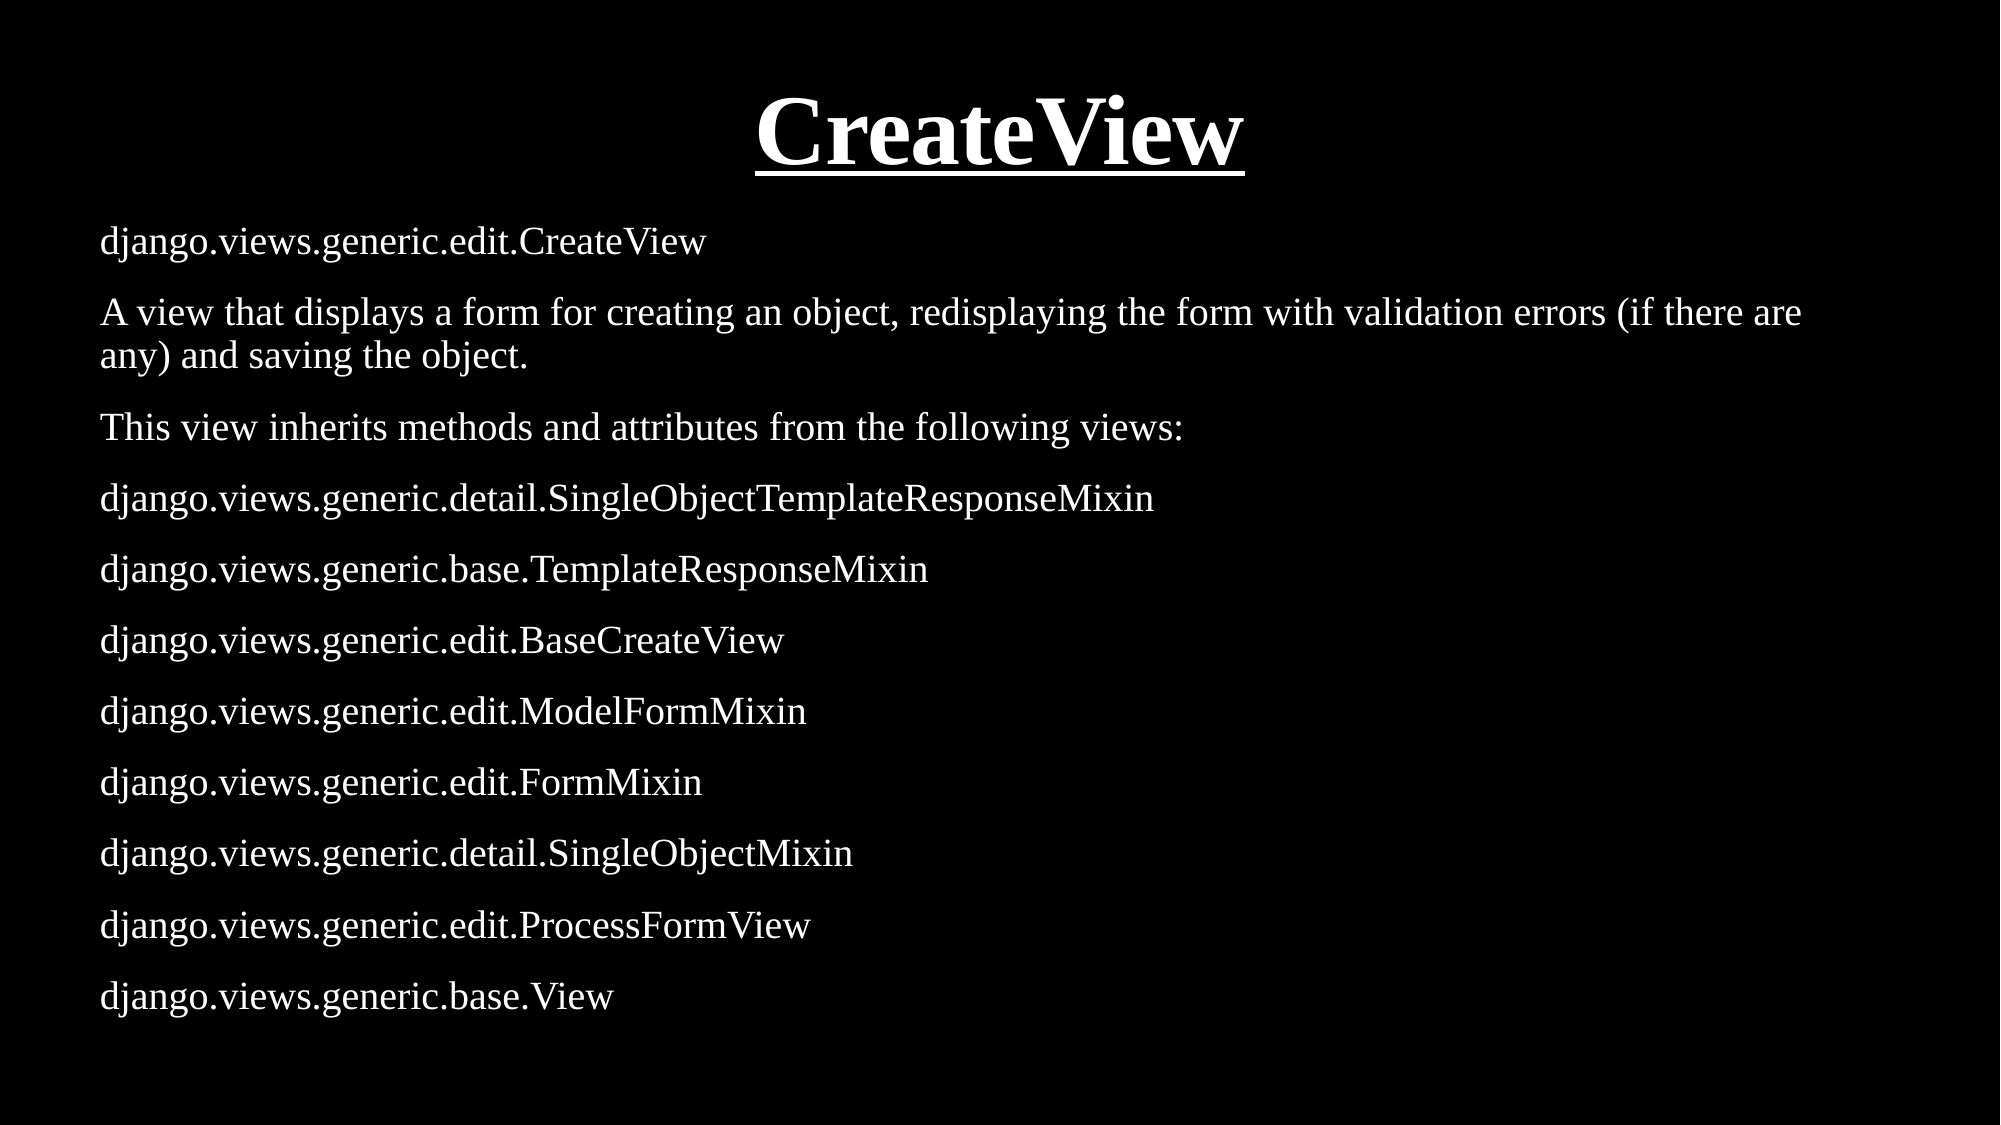

# CreateView
django.views.generic.edit.CreateView
A view that displays a form for creating an object, redisplaying the form with validation errors (if there are any) and saving the object.
This view inherits methods and attributes from the following views:
django.views.generic.detail.SingleObjectTemplateResponseMixin
django.views.generic.base.TemplateResponseMixin
django.views.generic.edit.BaseCreateView
django.views.generic.edit.ModelFormMixin
django.views.generic.edit.FormMixin
django.views.generic.detail.SingleObjectMixin
django.views.generic.edit.ProcessFormView
django.views.generic.base.View